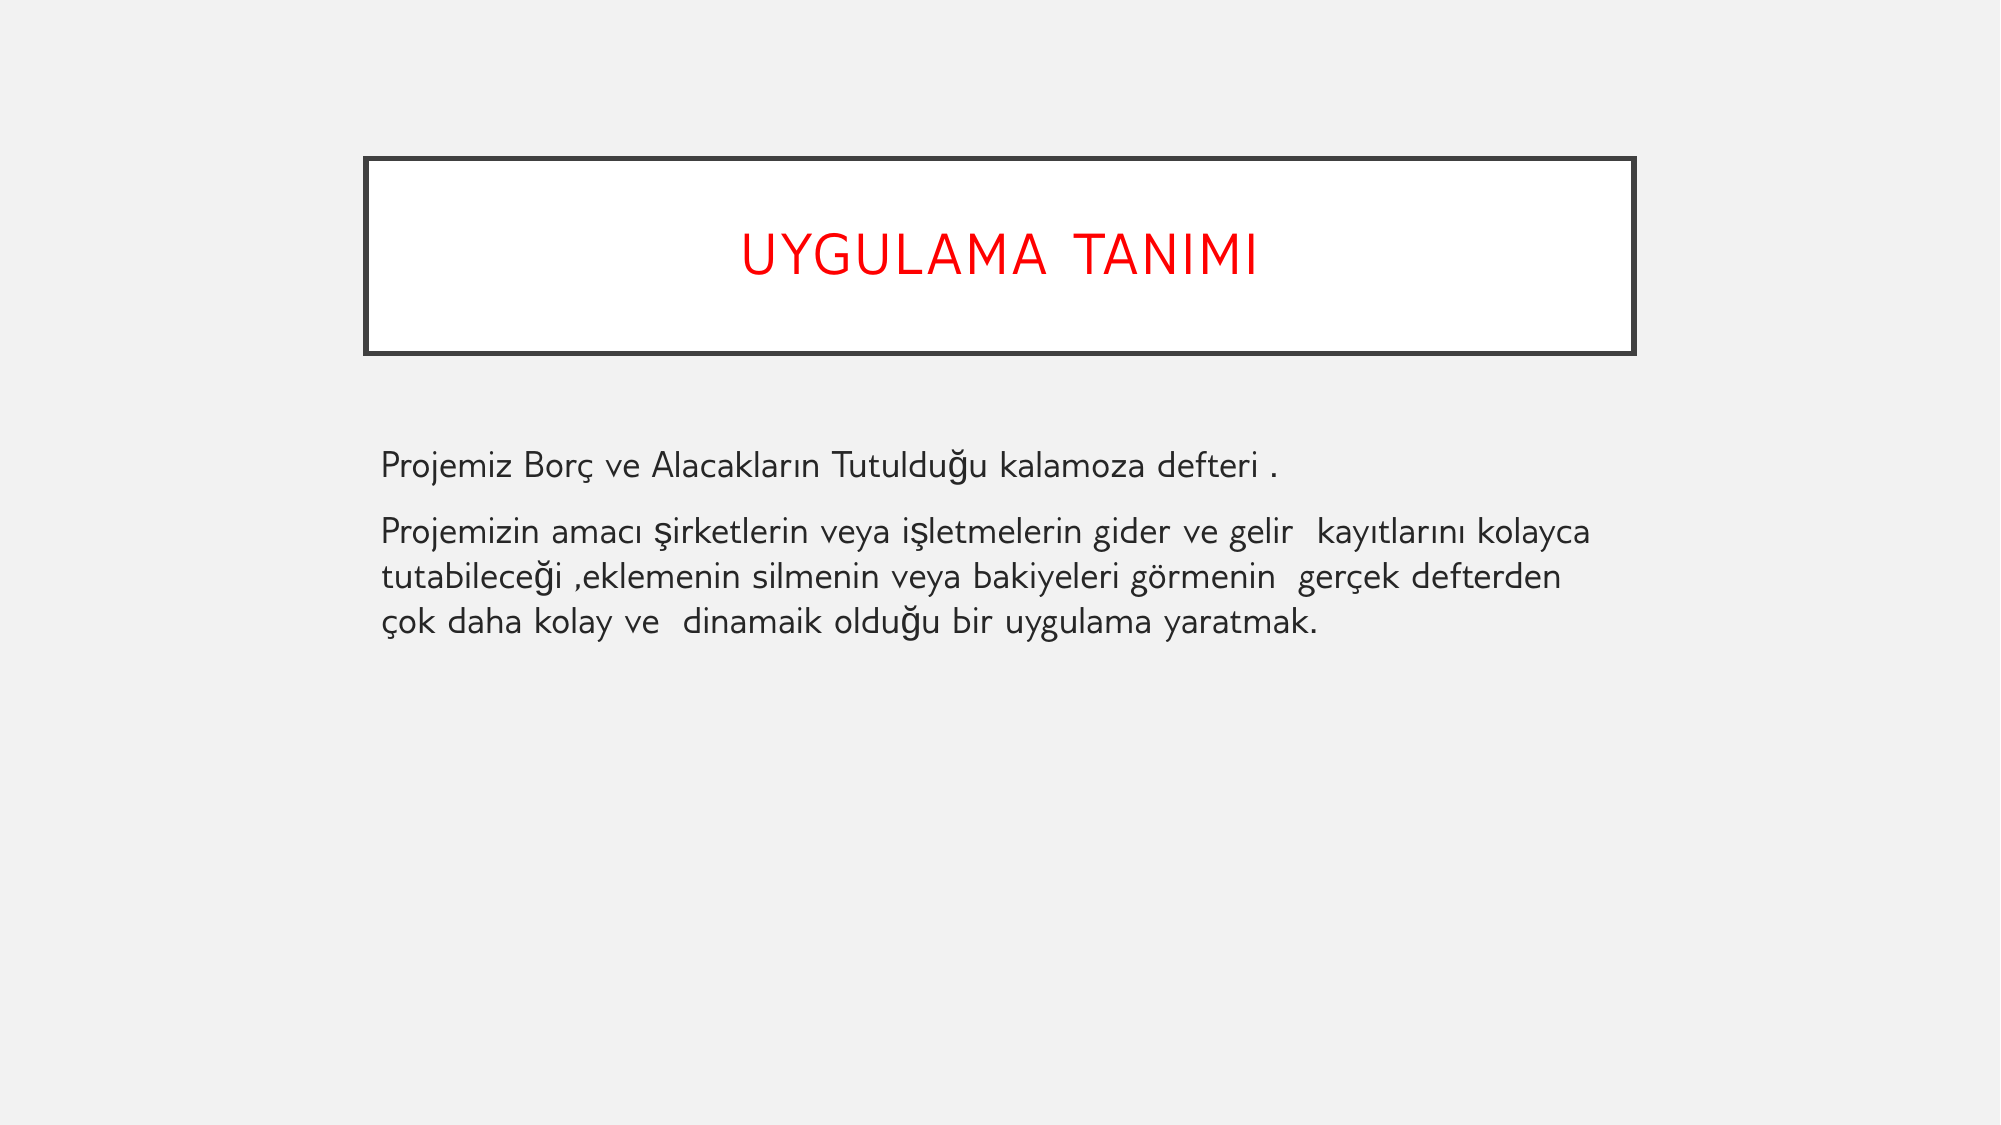

# Uygulama tanımı
Projemiz Borç ve Alacakların Tutulduğu kalamoza defteri .
Projemizin amacı şirketlerin veya işletmelerin gider ve gelir  kayıtlarını kolayca tutabileceği ,eklemenin silmenin veya bakiyeleri görmenin  gerçek defterden çok daha kolay ve  dinamaik olduğu bir uygulama yaratmak.